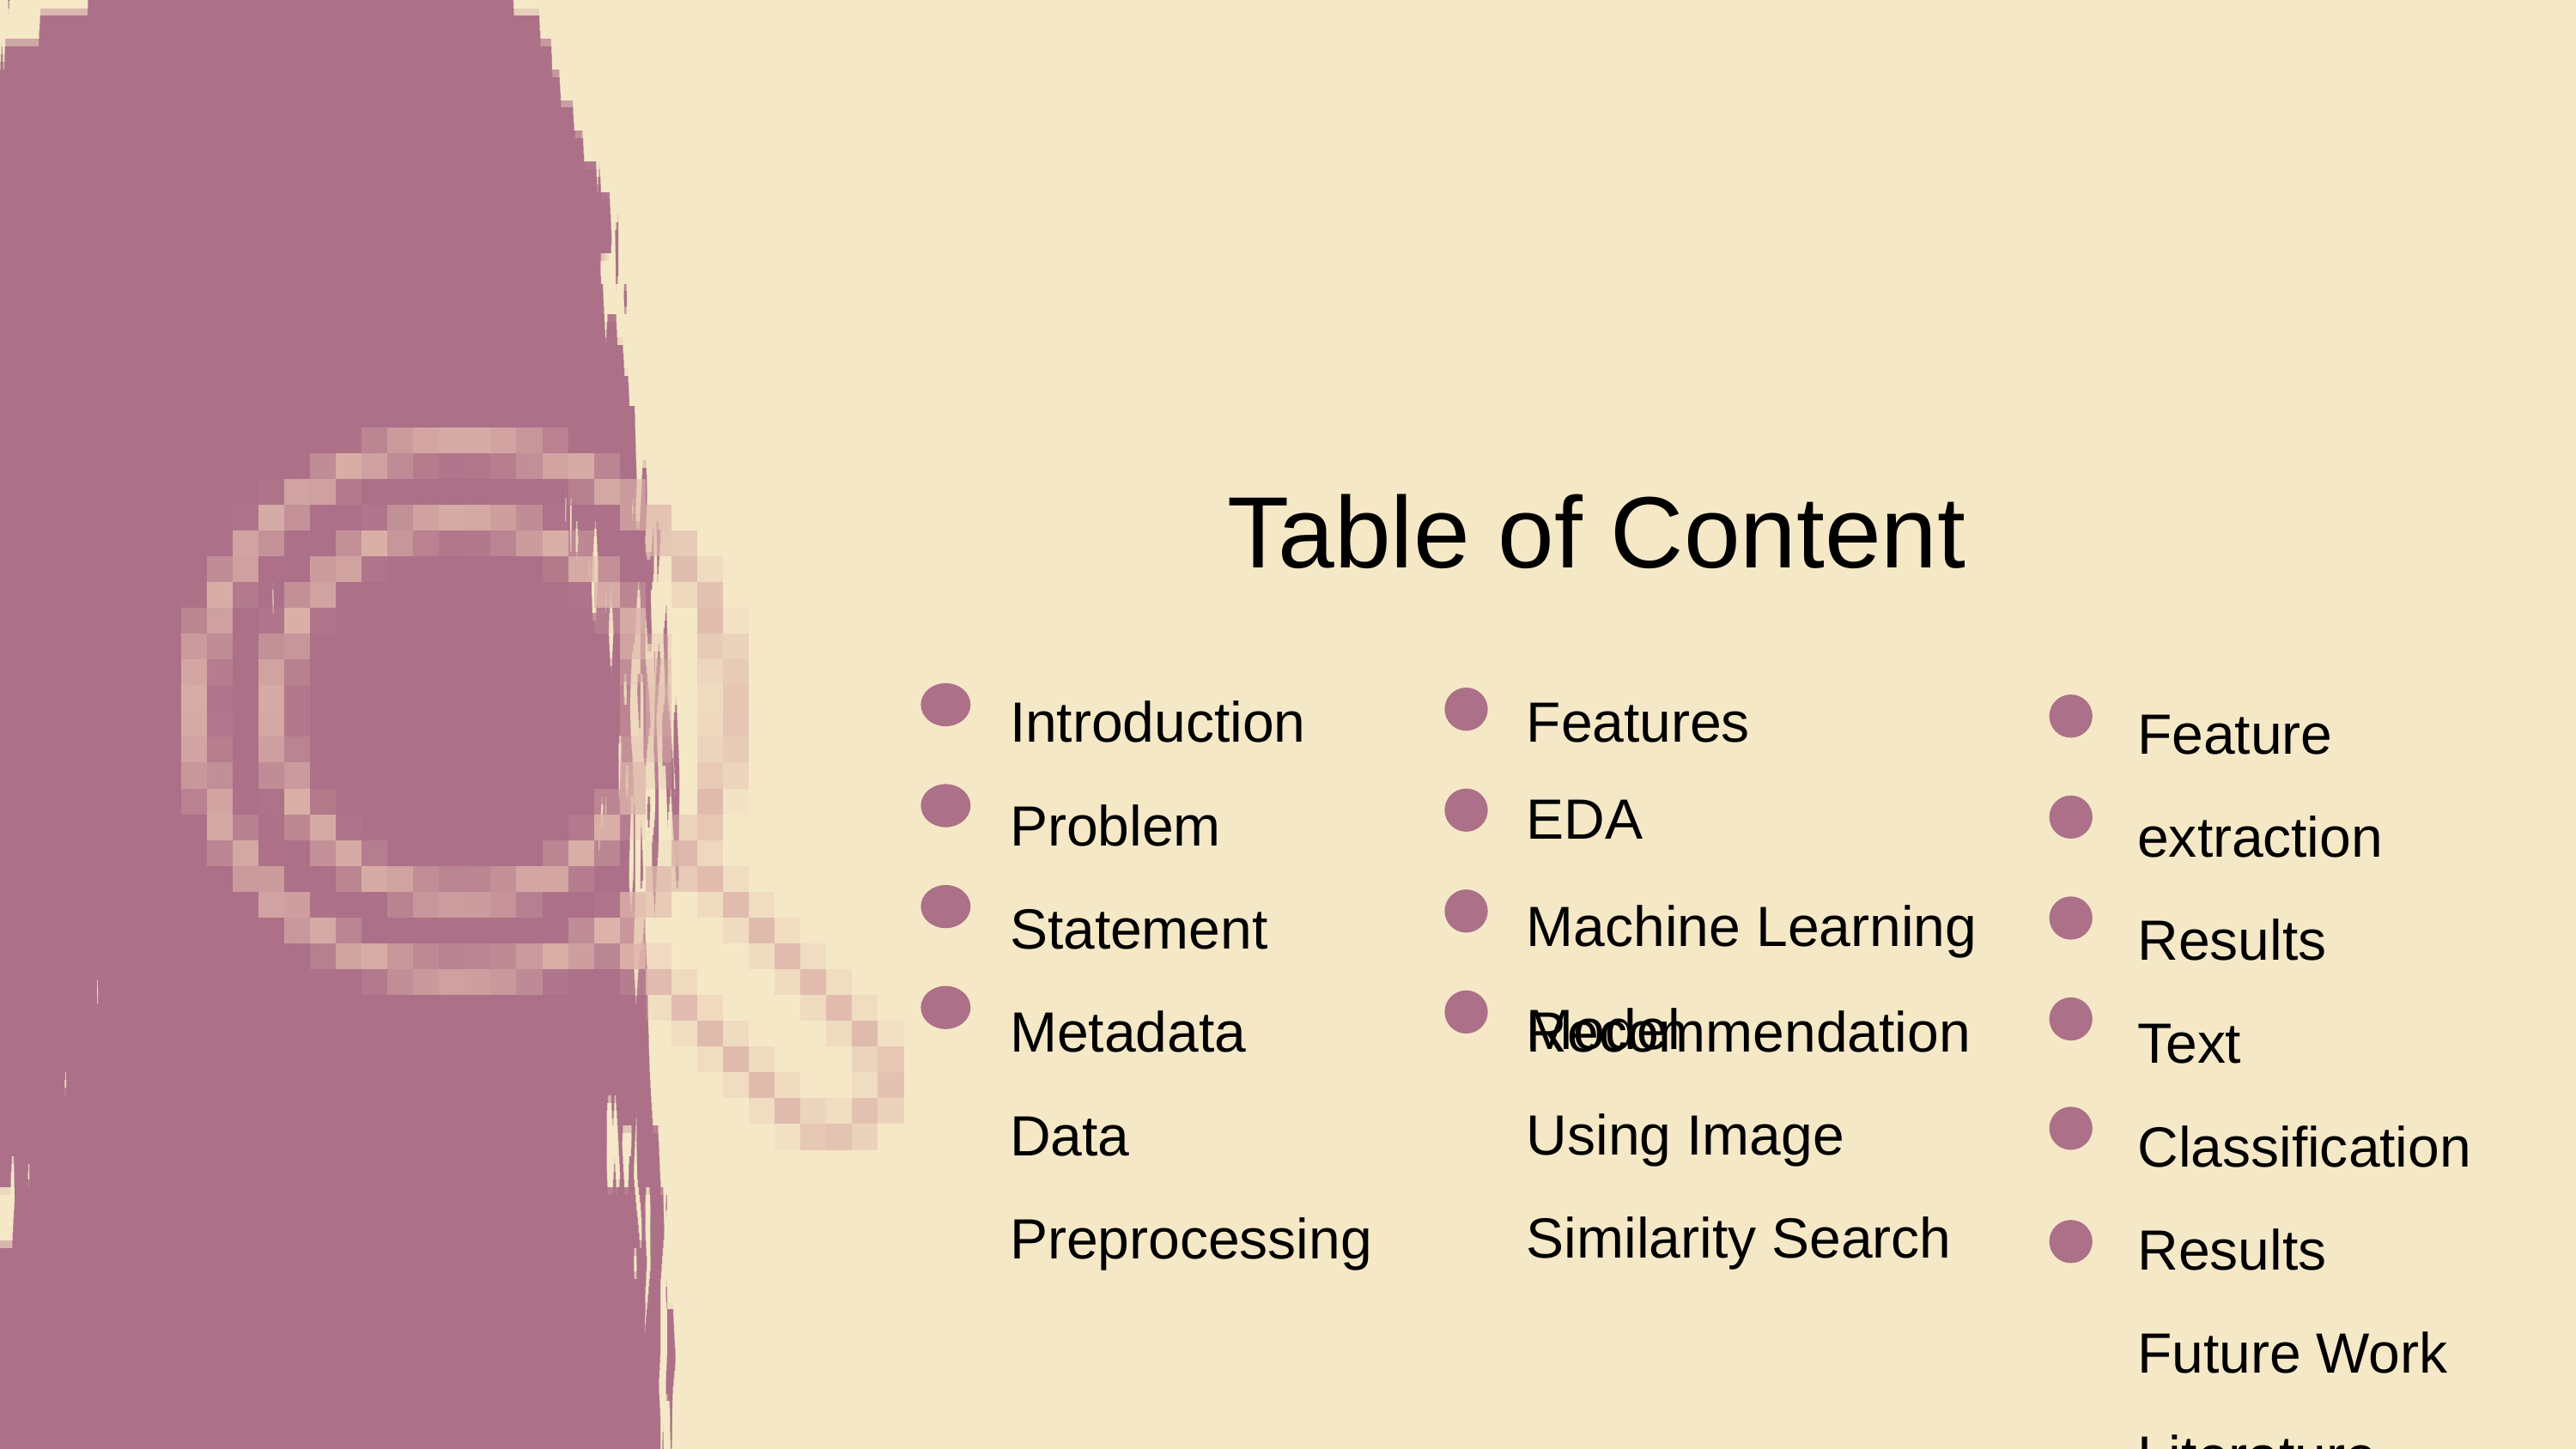

Table of Content
Features
Introduction
Problem Statement Metadata
Data Preprocessing

Feature extraction
Results
Text Classification
Results
Future Work
Literature review

EDA

Machine Learning Model

Recommendation Using Image Similarity Search